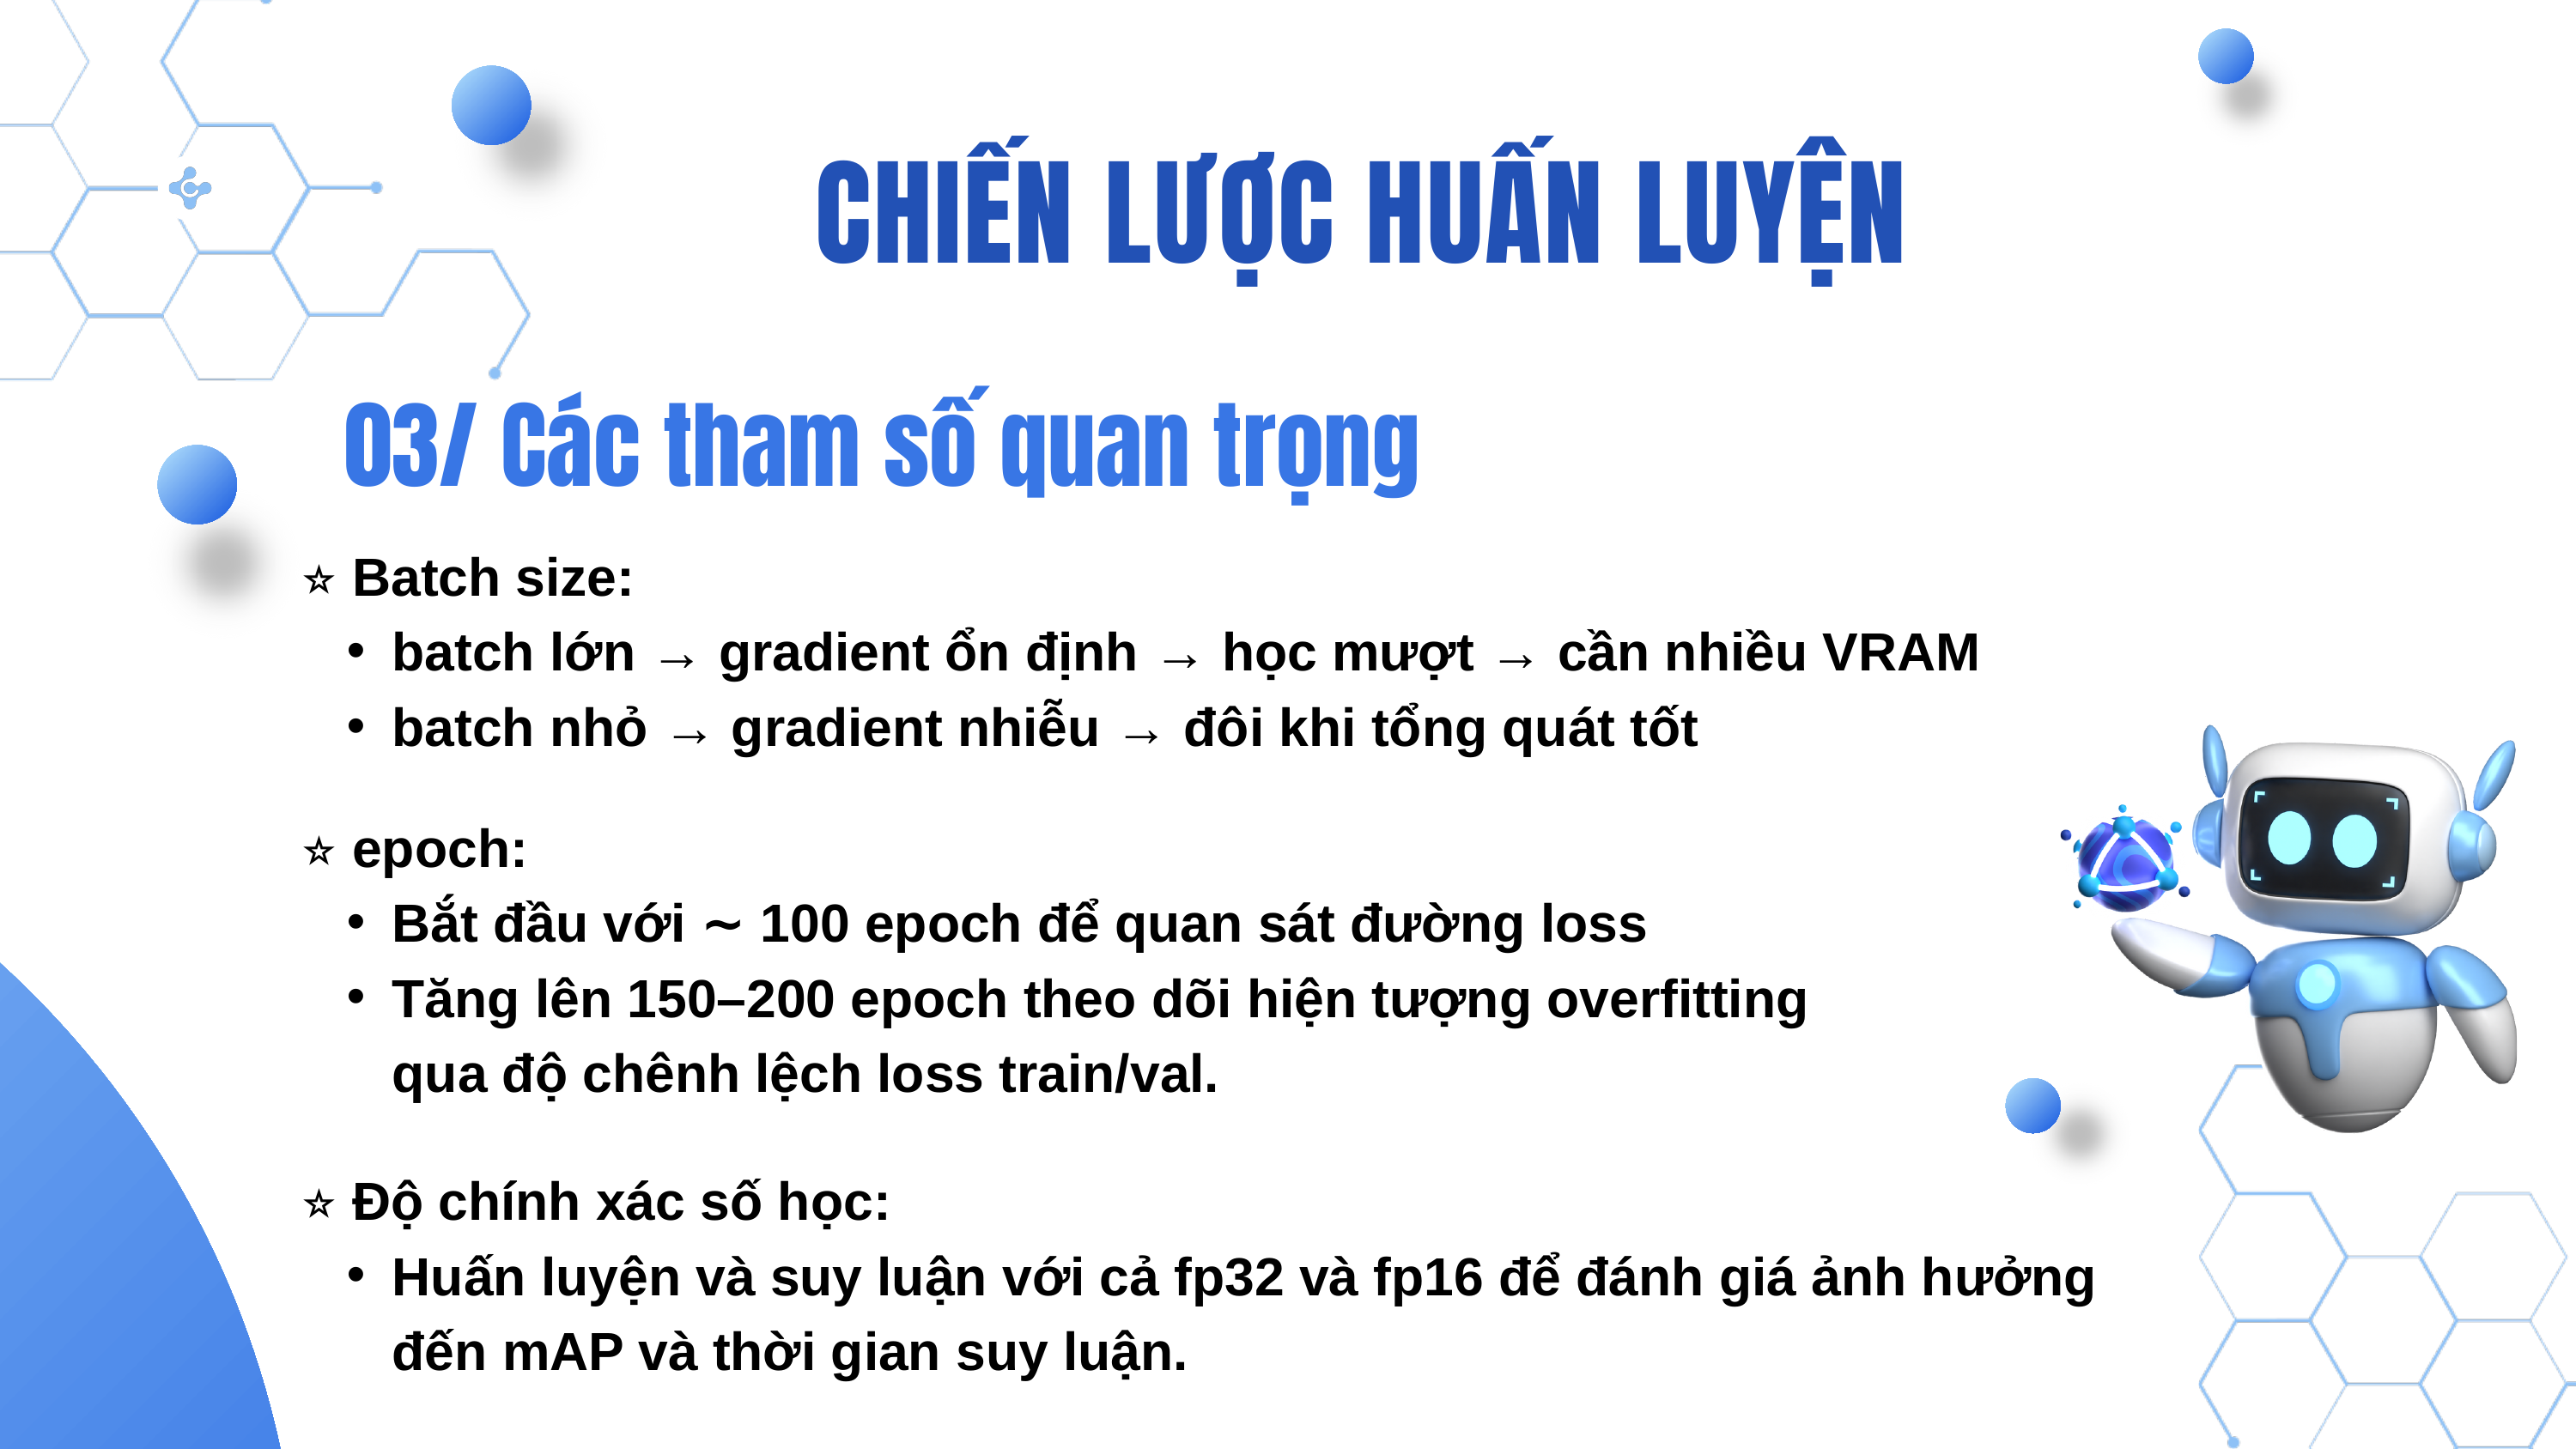

CHIẾN LƯỢC HUẤN LUYỆN

03/ Các tham số quan trọng

⭐ Batch size:
batch lớn → gradient ổn định → học mượt → cần nhiều VRAM
batch nhỏ → gradient nhiễu → đôi khi tổng quát tốt

⭐ epoch:
Bắt đầu với ∼ 100 epoch để quan sát đường loss
Tăng lên 150–200 epoch theo dõi hiện tượng overfitting qua độ chênh lệch loss train/val.

⭐ Độ chính xác số học:
Huấn luyện và suy luận với cả fp32 và fp16 để đánh giá ảnh hưởng đến mAP và thời gian suy luận.